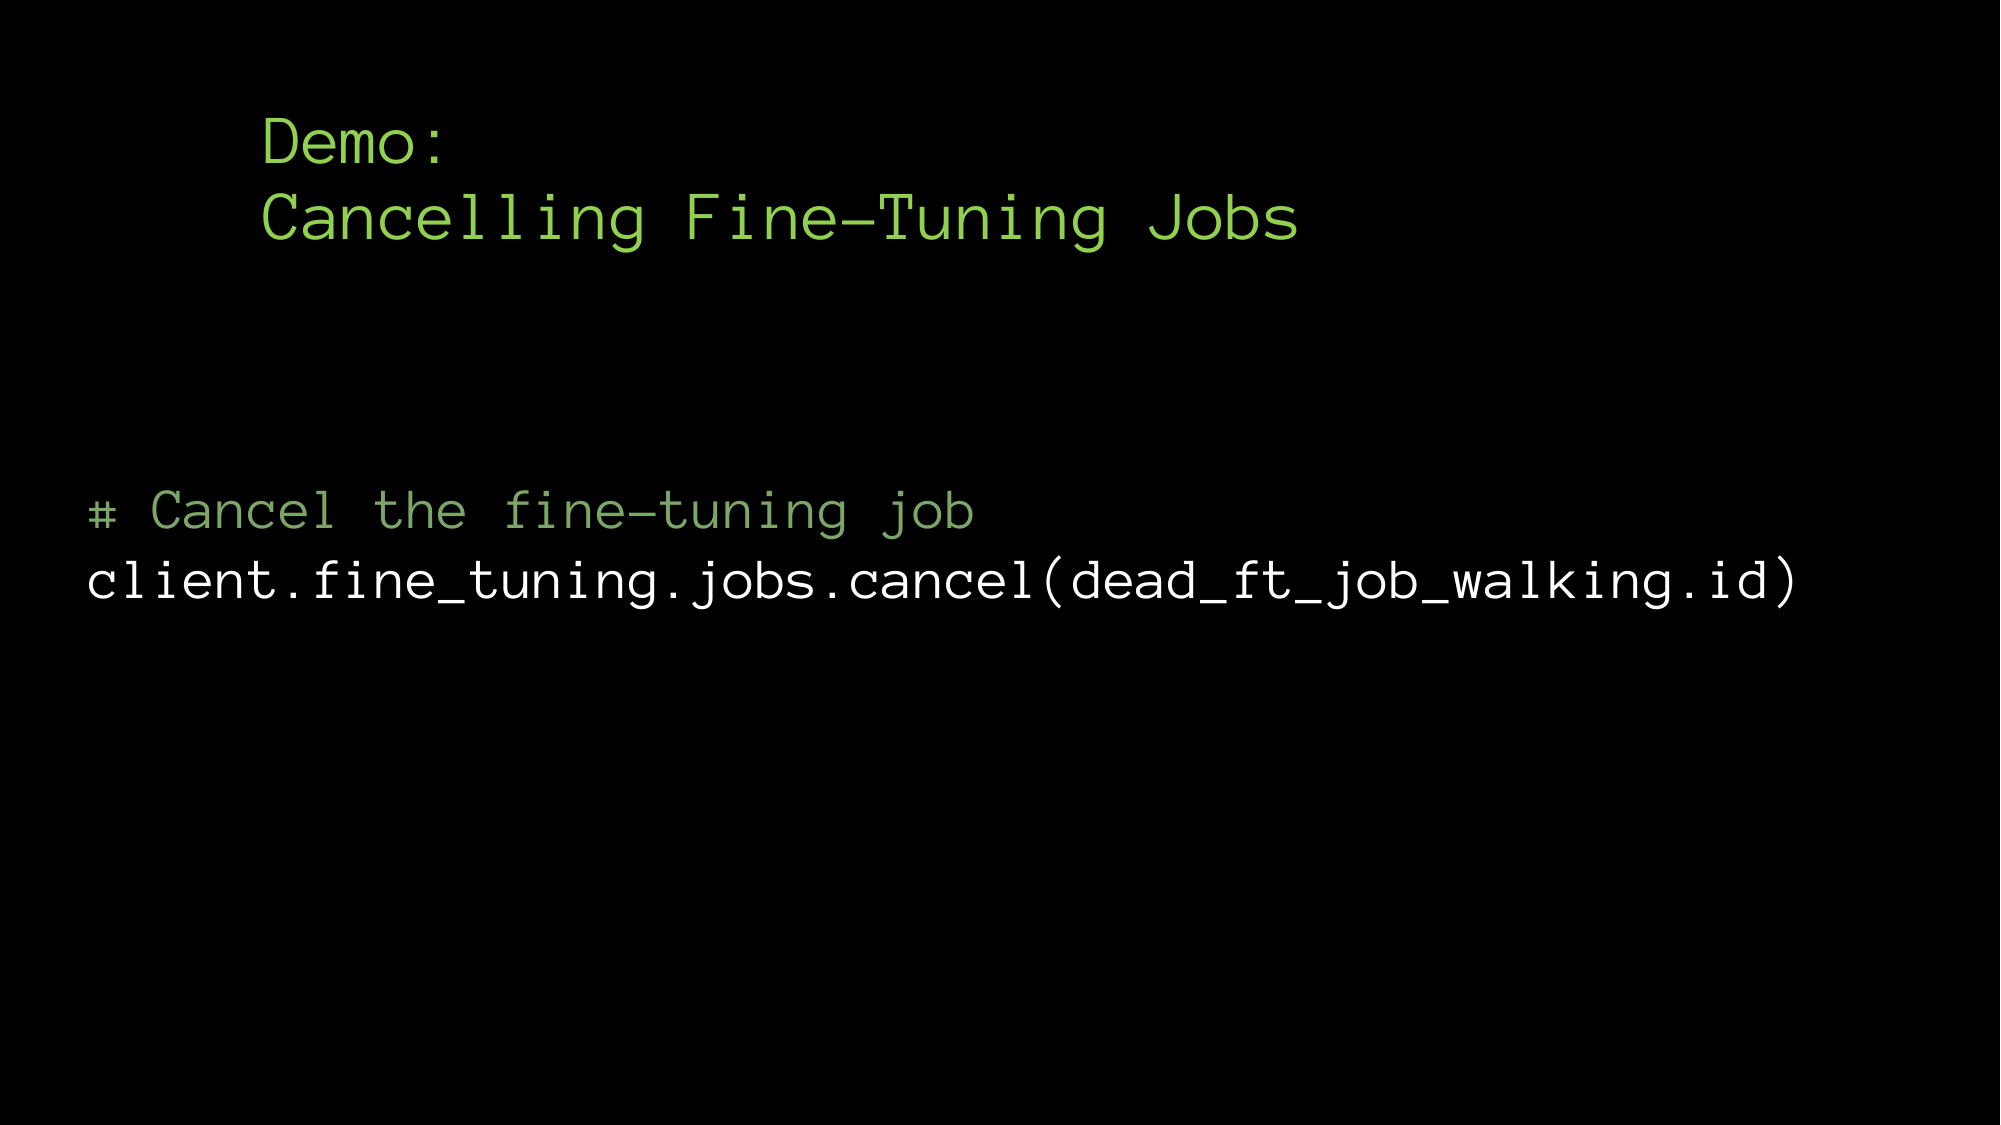

# Demo: Cancelling Fine-Tuning Jobs
# Cancel the fine-tuning job
client.fine_tuning.jobs.cancel(dead_ft_job_walking.id)